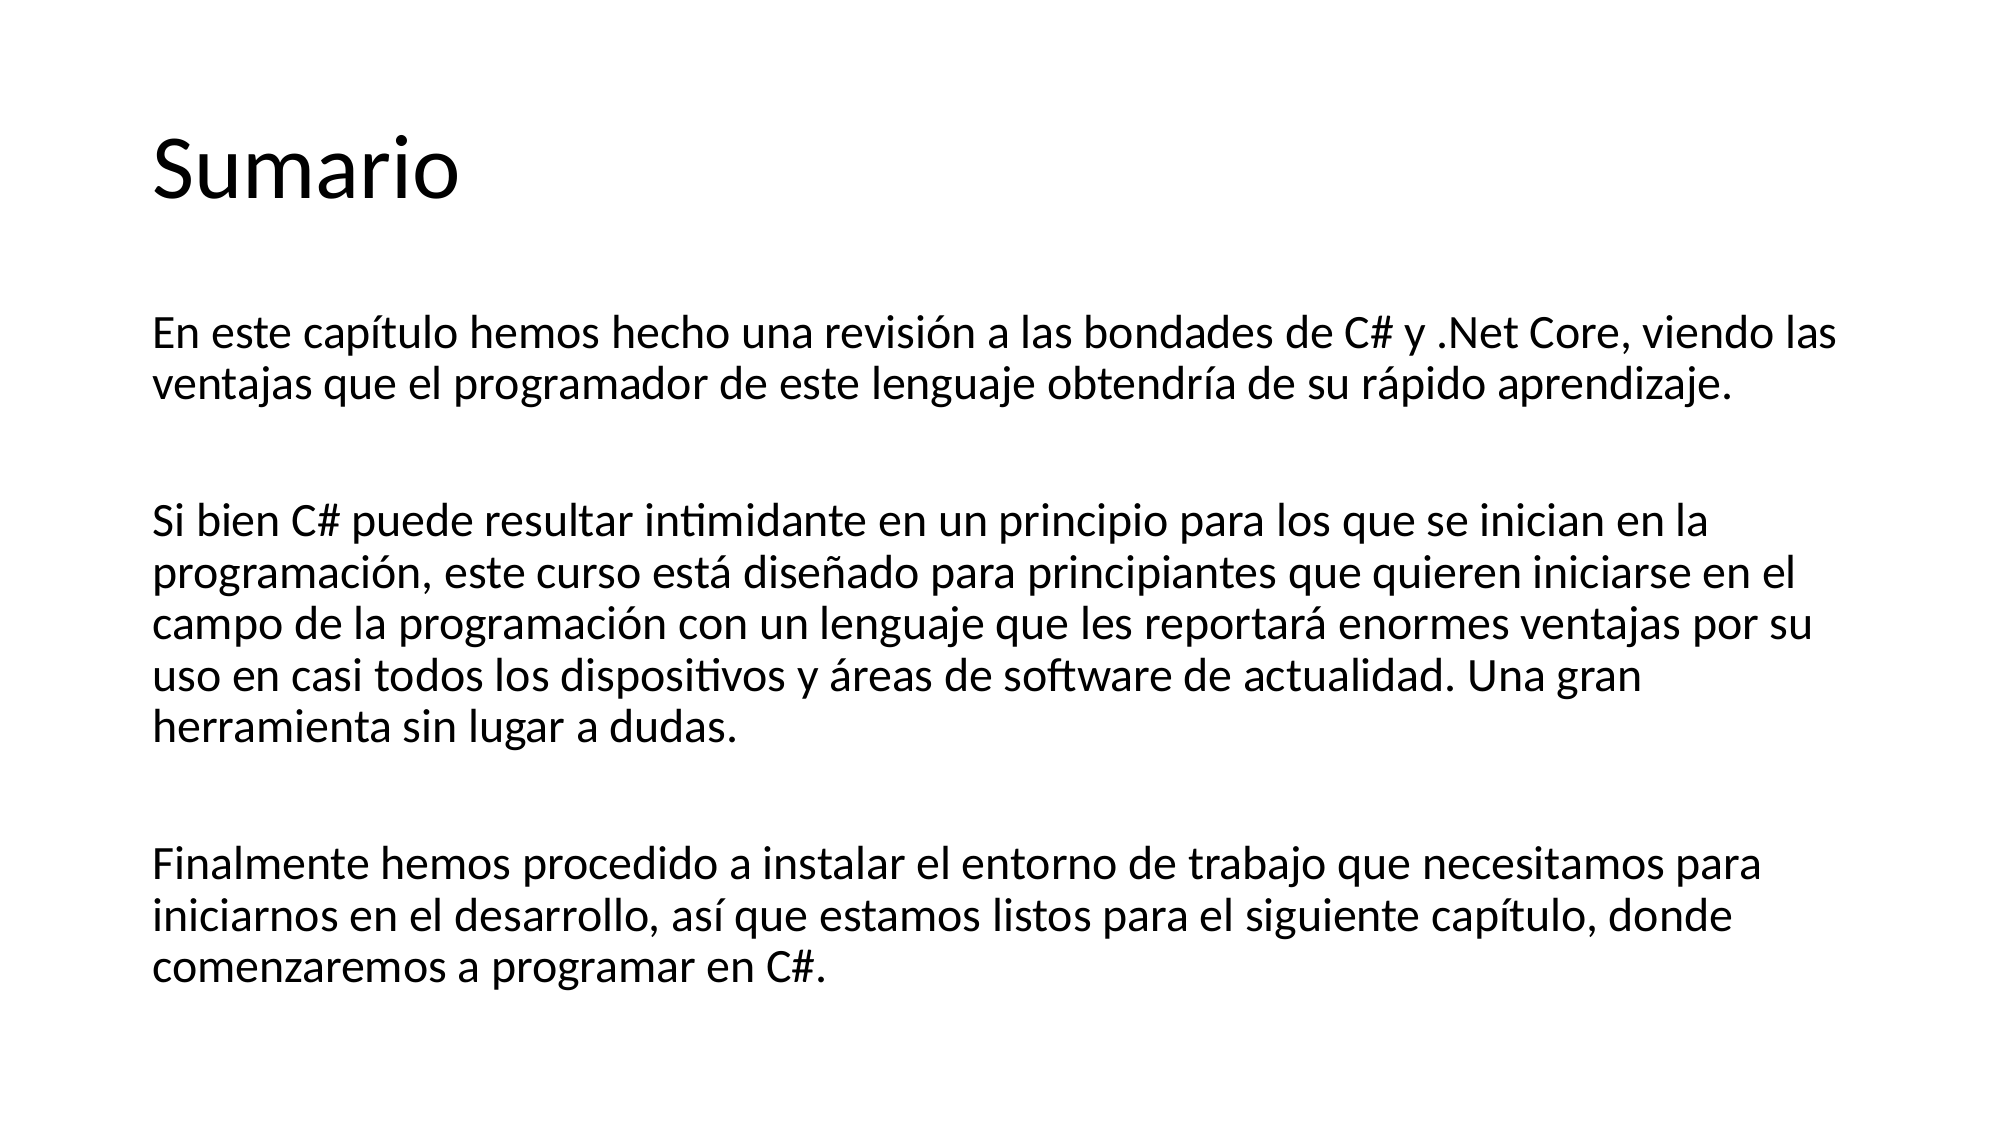

# Sumario
En este capítulo hemos hecho una revisión a las bondades de C# y .Net Core, viendo las ventajas que el programador de este lenguaje obtendría de su rápido aprendizaje.

Si bien C# puede resultar intimidante en un principio para los que se inician en la programación, este curso está diseñado para principiantes que quieren iniciarse en el campo de la programación con un lenguaje que les reportará enormes ventajas por su uso en casi todos los dispositivos y áreas de software de actualidad. Una gran herramienta sin lugar a dudas.

Finalmente hemos procedido a instalar el entorno de trabajo que necesitamos para iniciarnos en el desarrollo, así que estamos listos para el siguiente capítulo, donde comenzaremos a programar en C#.